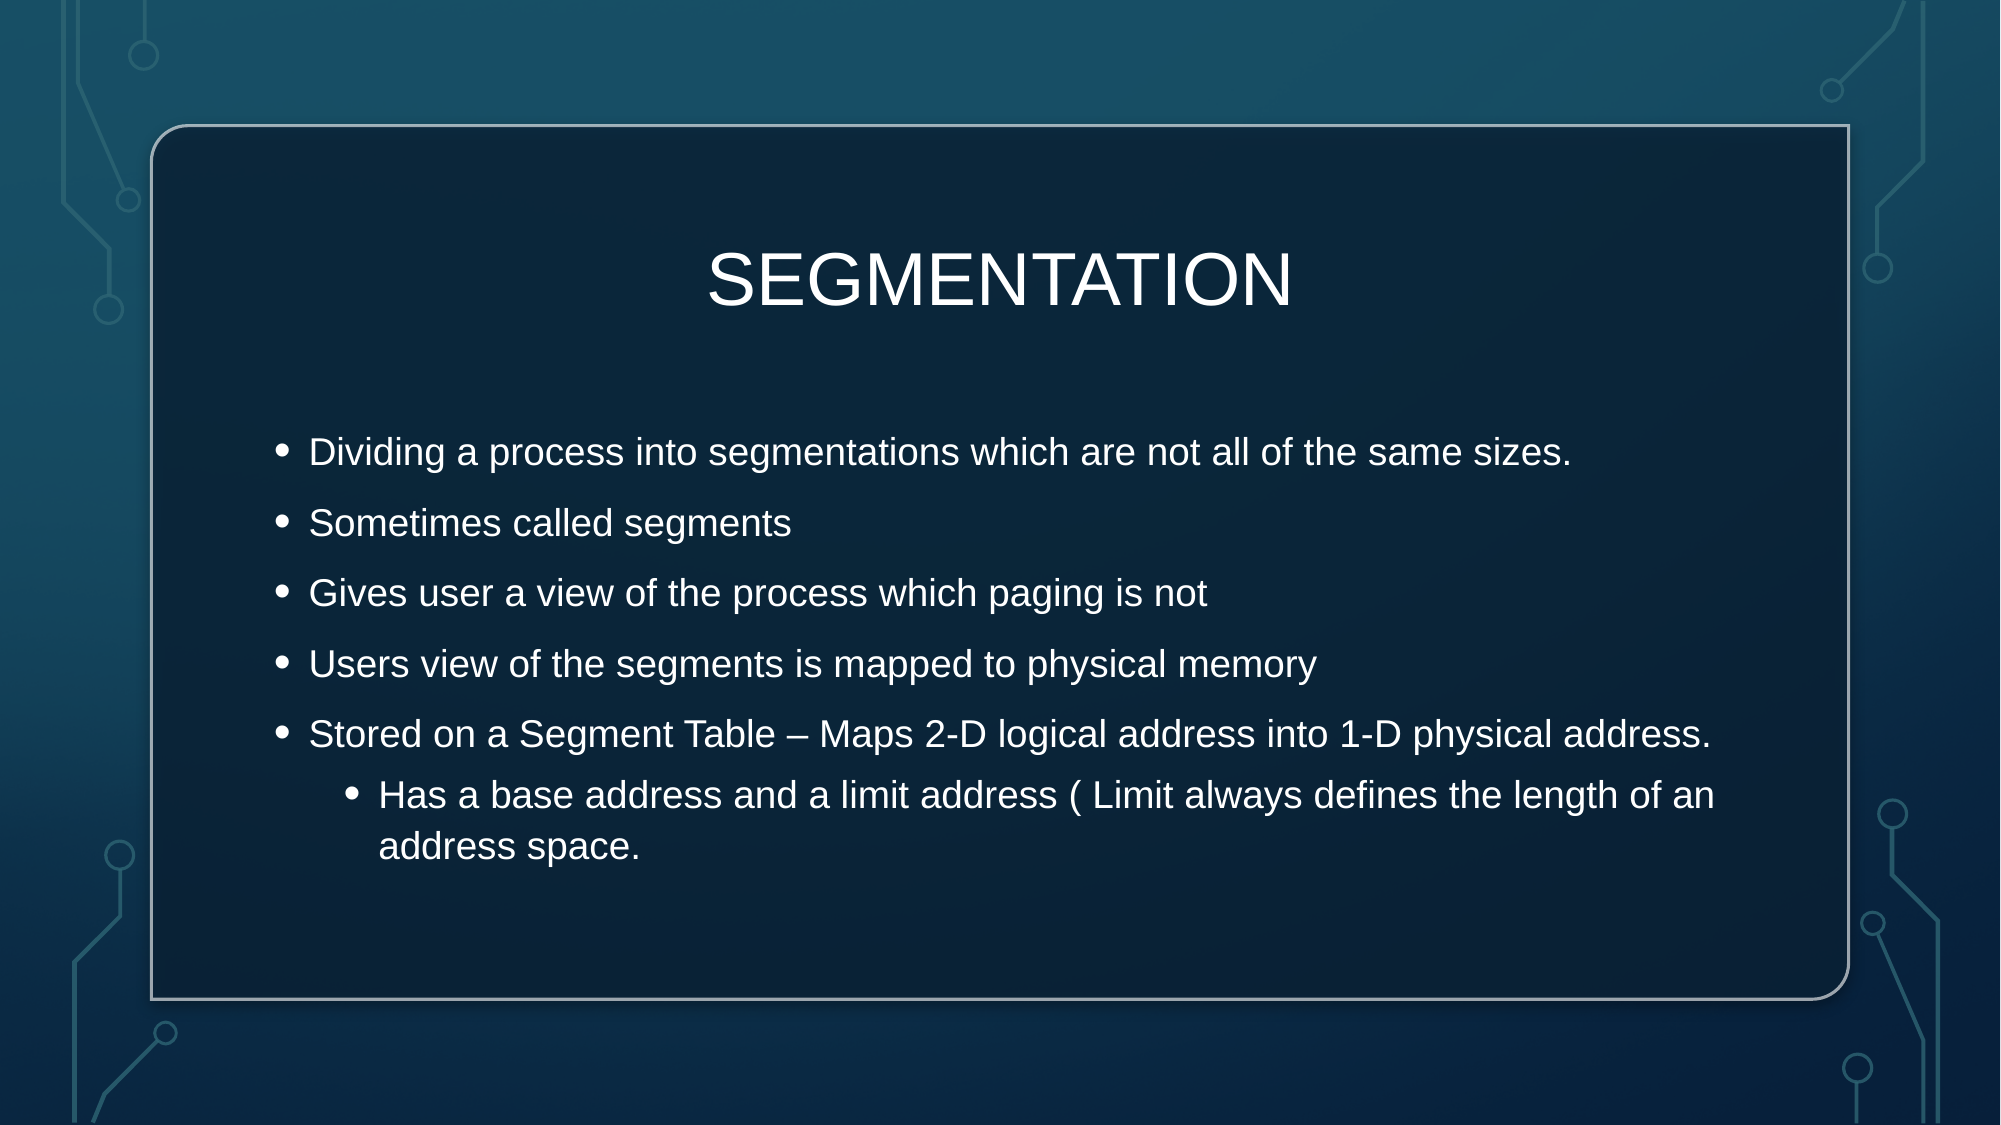

# segmentation
Dividing a process into segmentations which are not all of the same sizes.
Sometimes called segments
Gives user a view of the process which paging is not
Users view of the segments is mapped to physical memory
Stored on a Segment Table – Maps 2-D logical address into 1-D physical address.
Has a base address and a limit address ( Limit always defines the length of an address space.